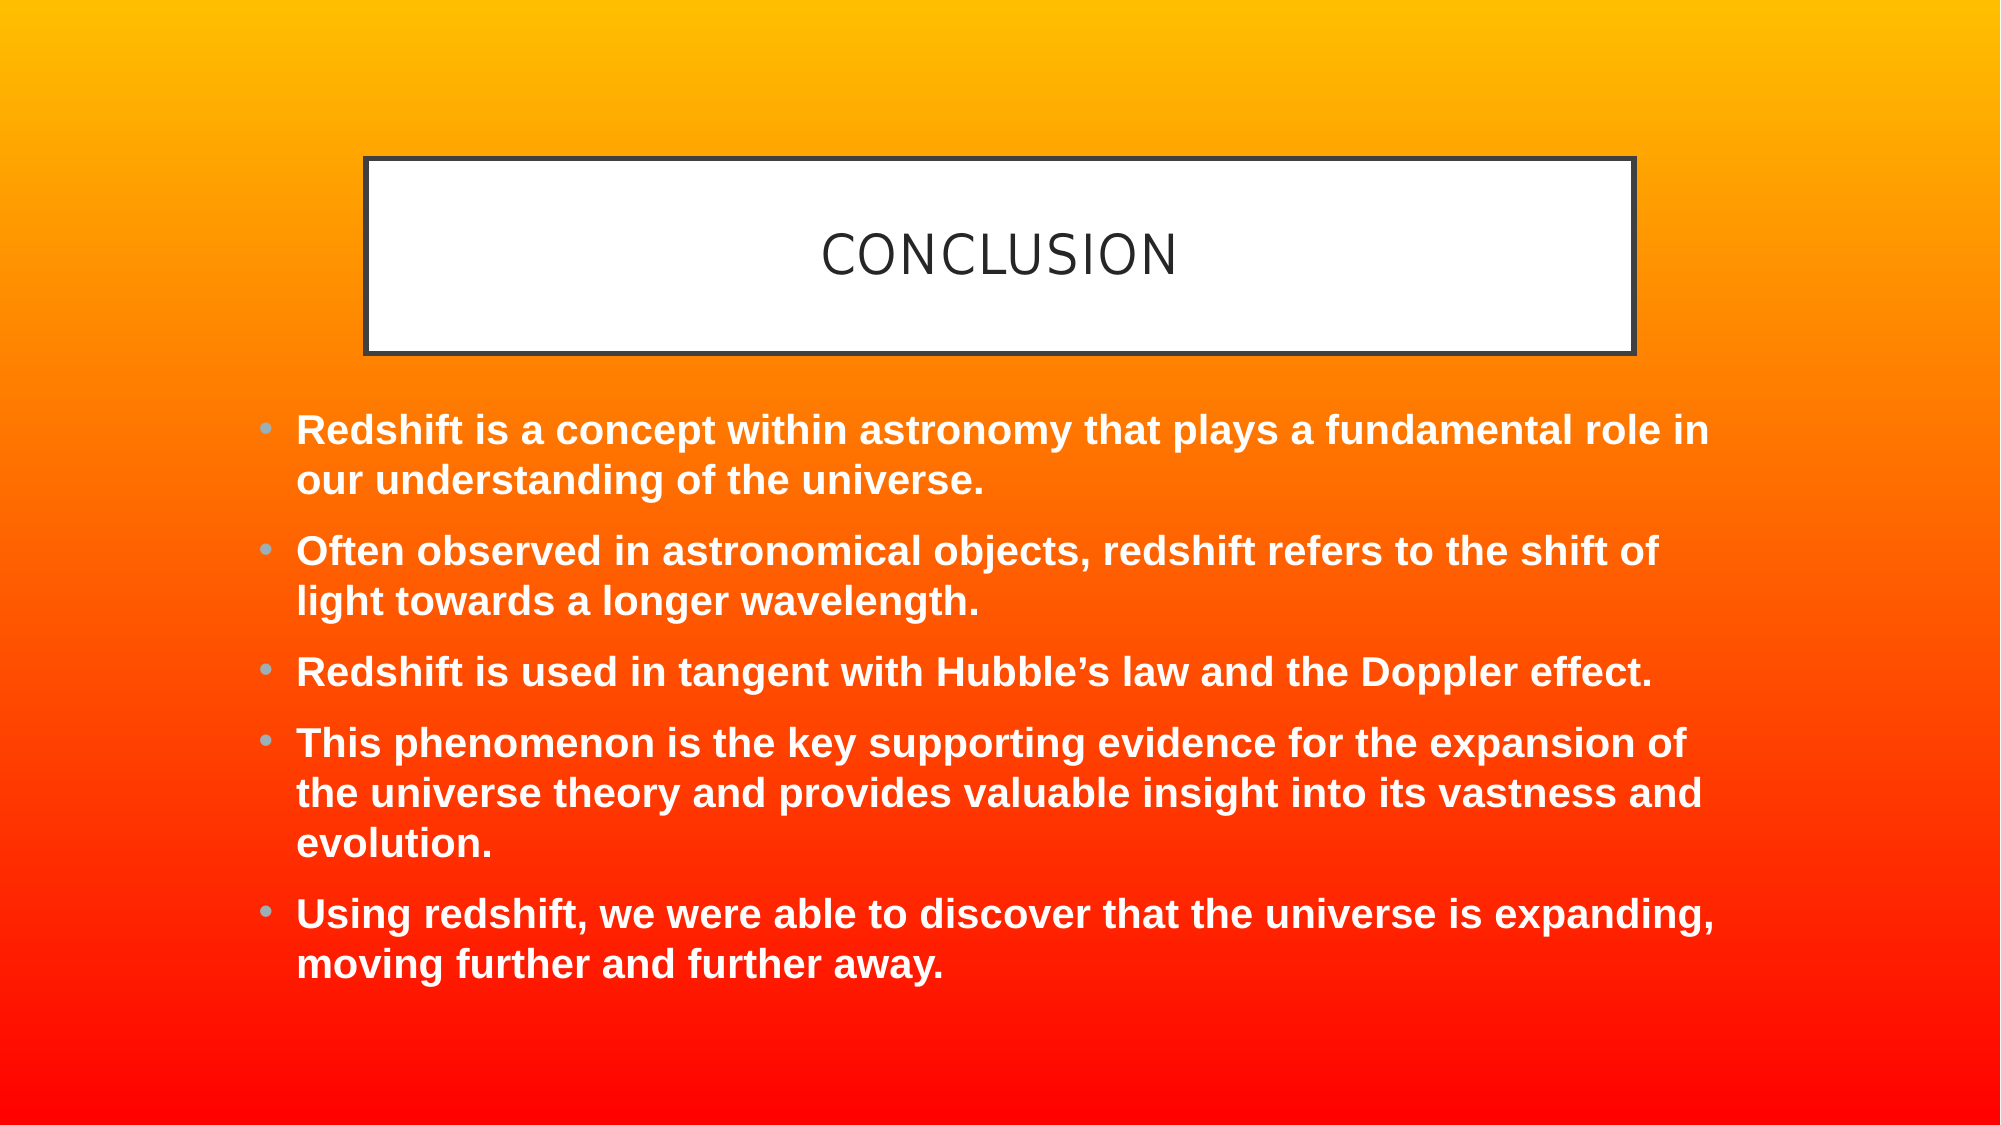

# Conclusion
Redshift is a concept within astronomy that plays a fundamental role in our understanding of the universe.
Often observed in astronomical objects, redshift refers to the shift of light towards a longer wavelength.
Redshift is used in tangent with Hubble’s law and the Doppler effect.
This phenomenon is the key supporting evidence for the expansion of the universe theory and provides valuable insight into its vastness and evolution.
Using redshift, we were able to discover that the universe is expanding, moving further and further away.